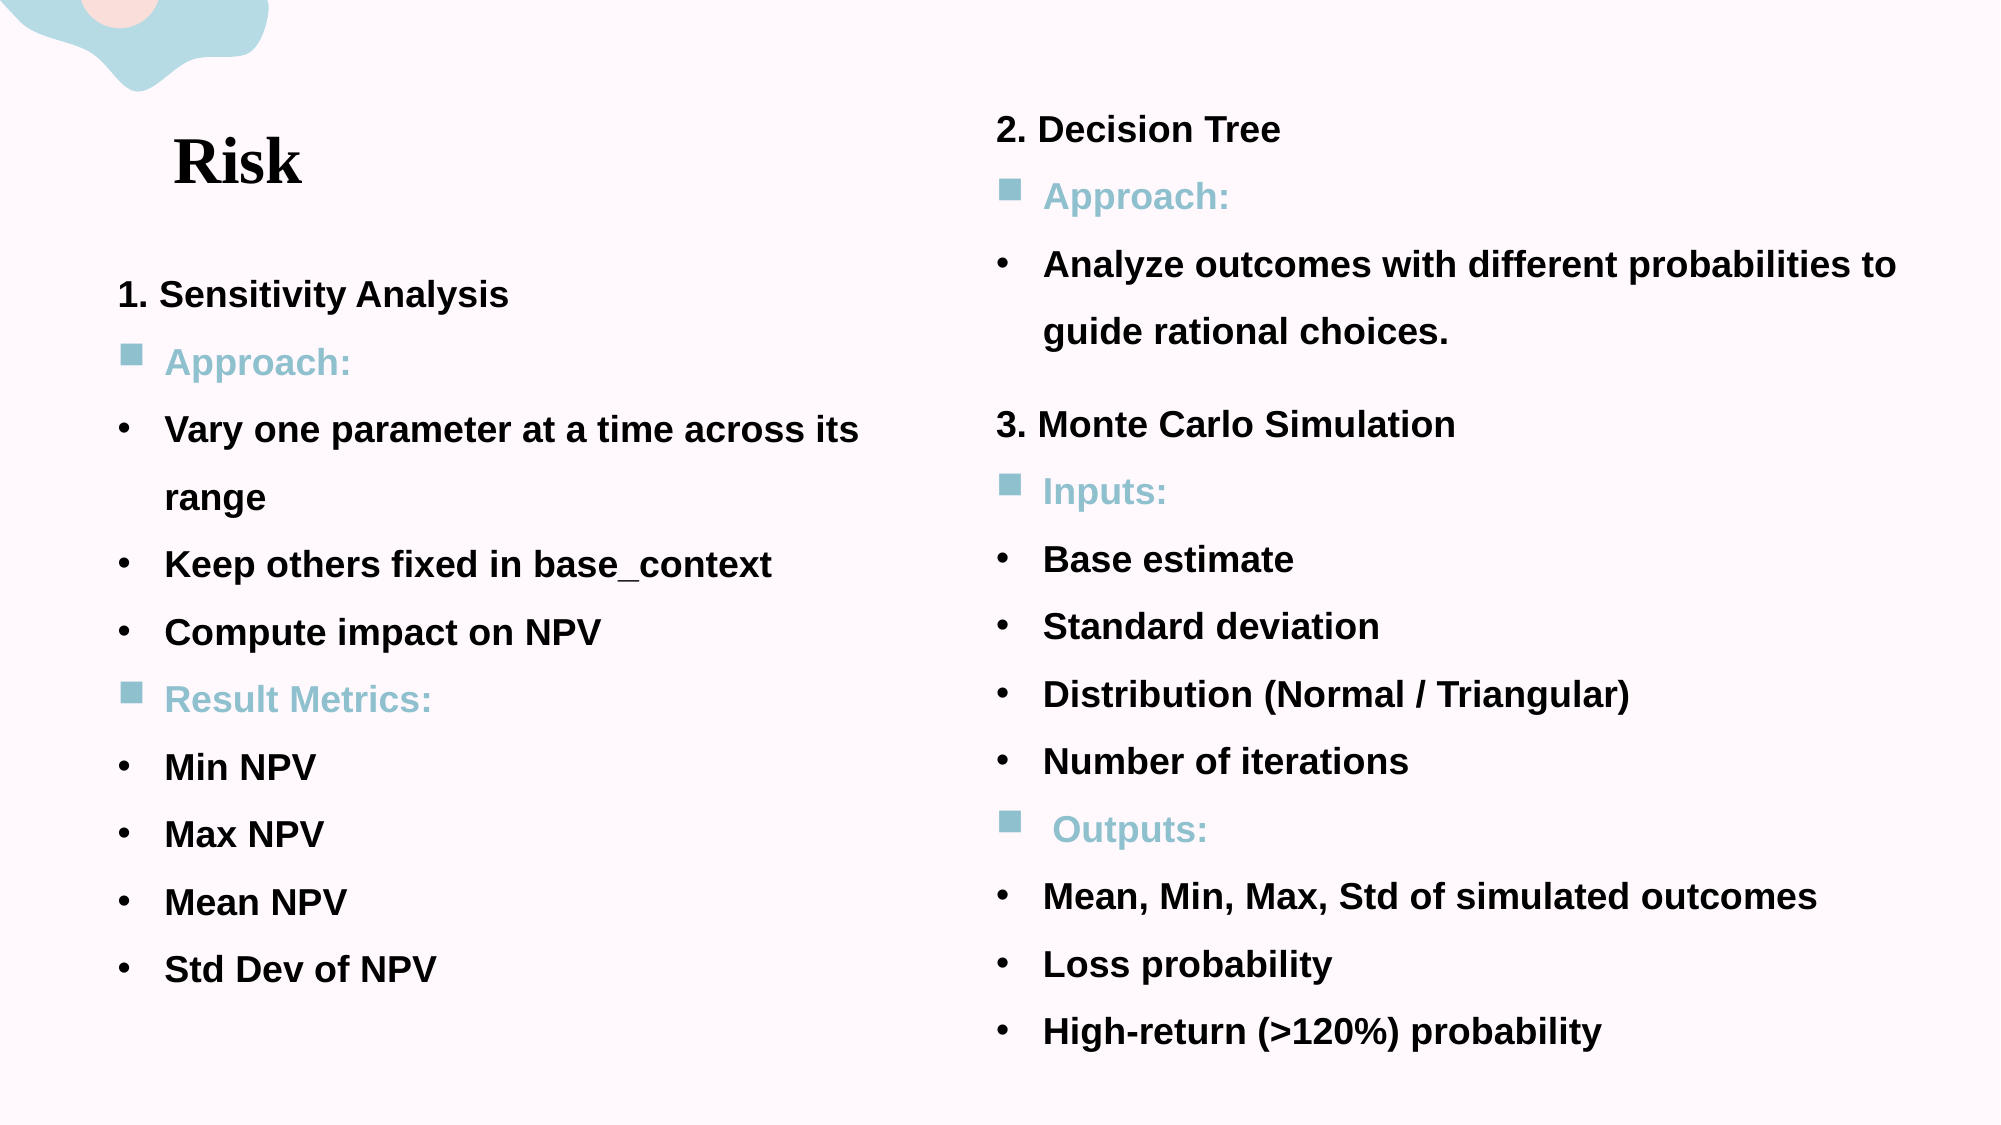

2. Decision Tree
Approach:
Analyze outcomes with different probabilities to guide rational choices.
# Risk
1. Sensitivity Analysis
Approach:
Vary one parameter at a time across its range
Keep others fixed in base_context
Compute impact on NPV
Result Metrics:
Min NPV
Max NPV
Mean NPV
Std Dev of NPV

3. Monte Carlo Simulation
Inputs:
Base estimate
Standard deviation
Distribution (Normal / Triangular)
Number of iterations
Outputs:
Mean, Min, Max, Std of simulated outcomes
Loss probability
High-return (>120%) probability